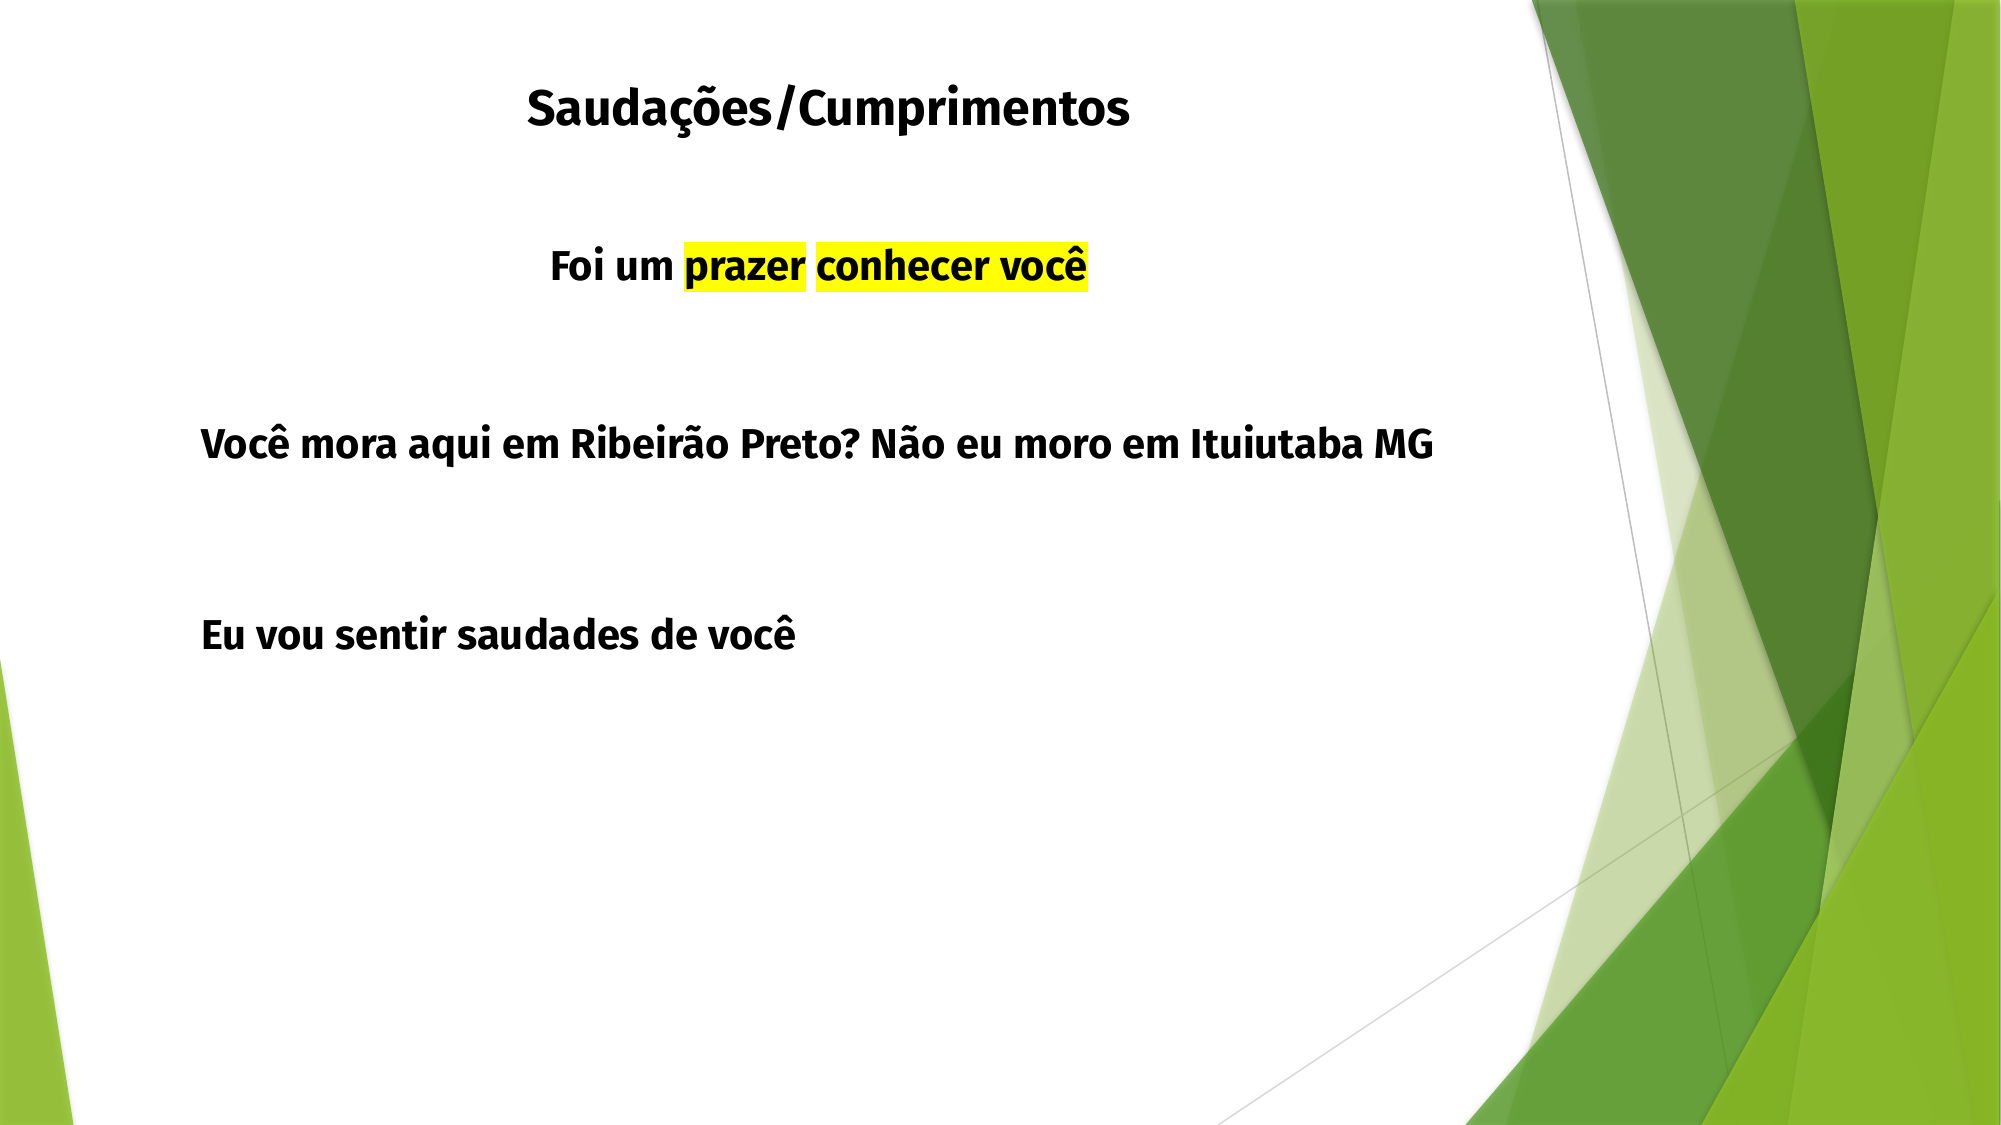

Saudações/Cumprimentos
Foi um prazer conhecer você
Você mora aqui em Ribeirão Preto? Não eu moro em Ituiutaba MG
Eu vou sentir saudades de você